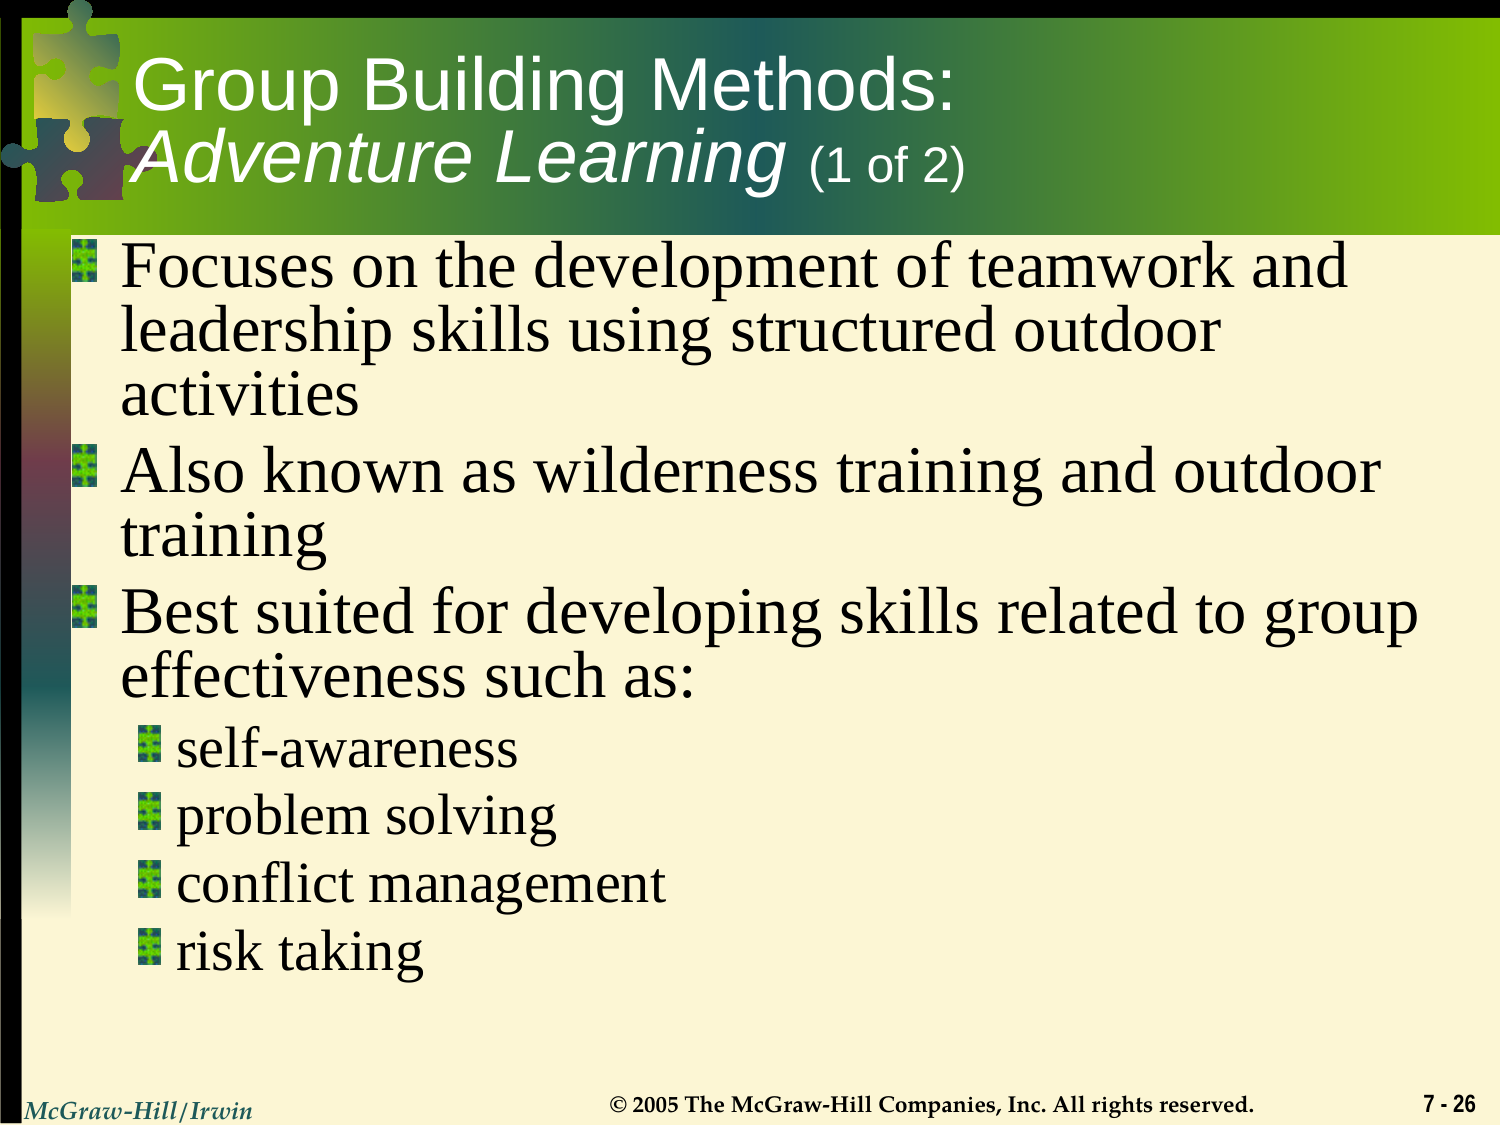

# Group Building Methods: Adventure Learning (1 of 2)
Focuses on the development of teamwork and leadership skills using structured outdoor activities
Also known as wilderness training and outdoor training
Best suited for developing skills related to group effectiveness such as:
self-awareness
problem solving
conflict management
risk taking